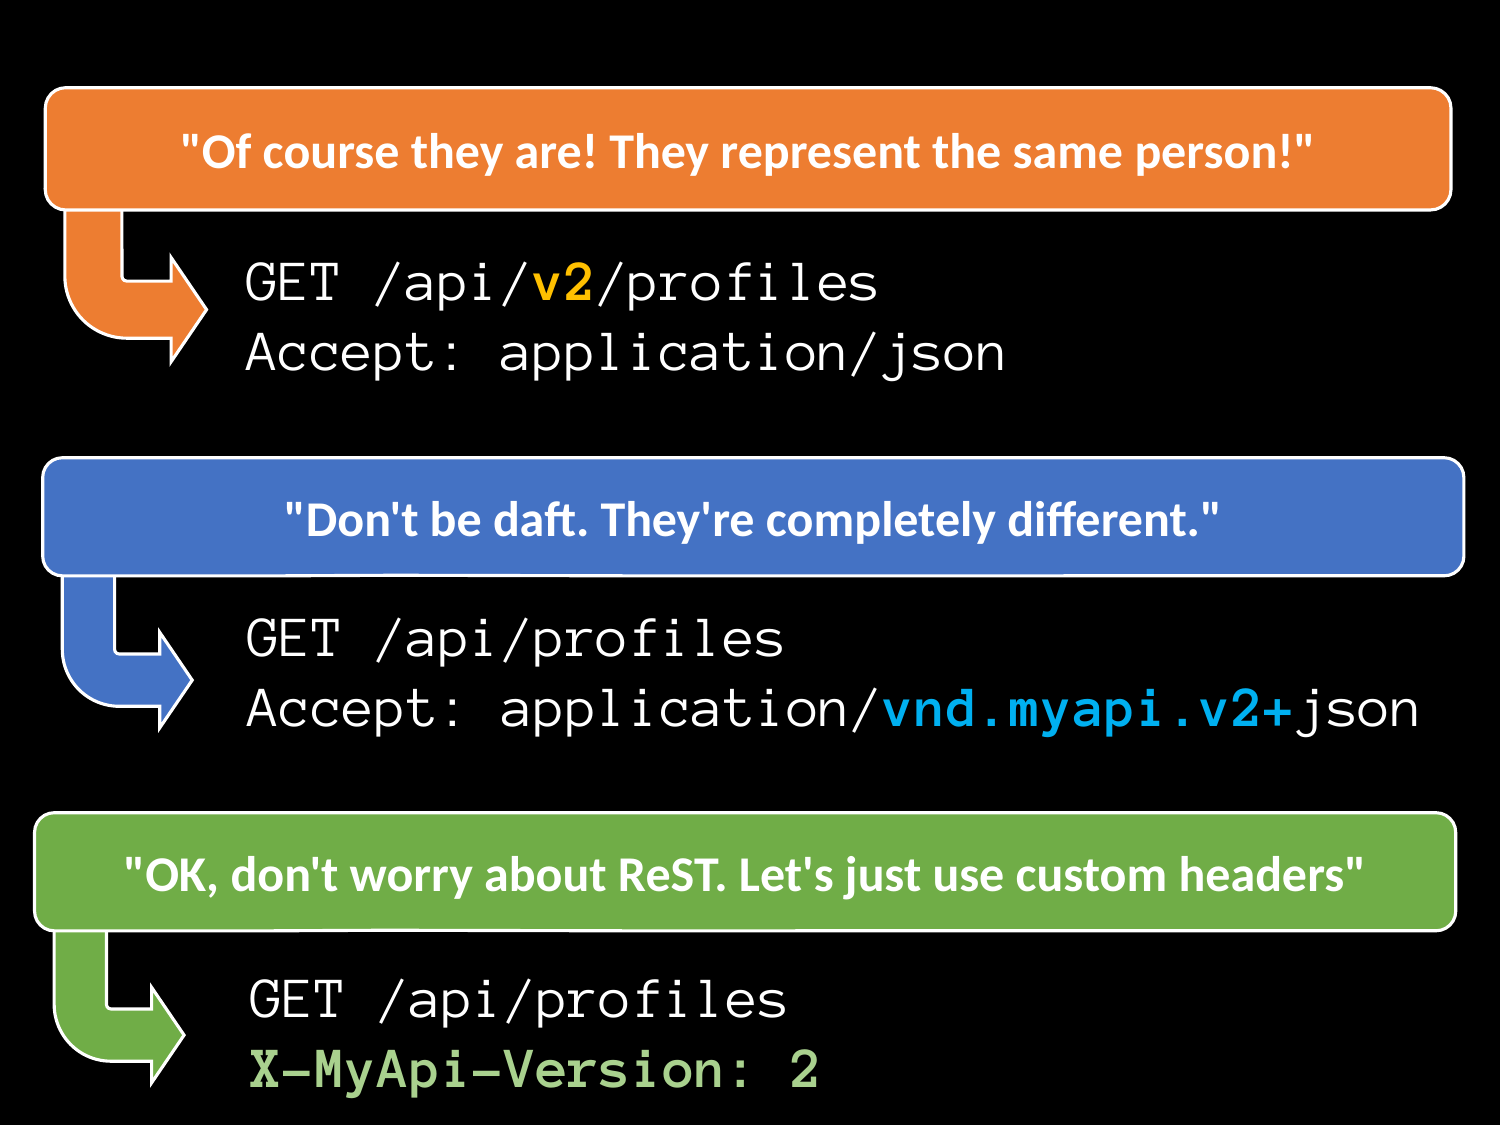

"Of course they are! They represent the same person!"

GET /api/v2/profiles
Accept: application/json
"Don't be daft. They're completely different."

GET /api/profiles
Accept: application/vnd.myapi.v2+json
"OK, don't worry about ReST. Let's just use custom headers"

GET /api/profiles
X-MyApi-Version: 2